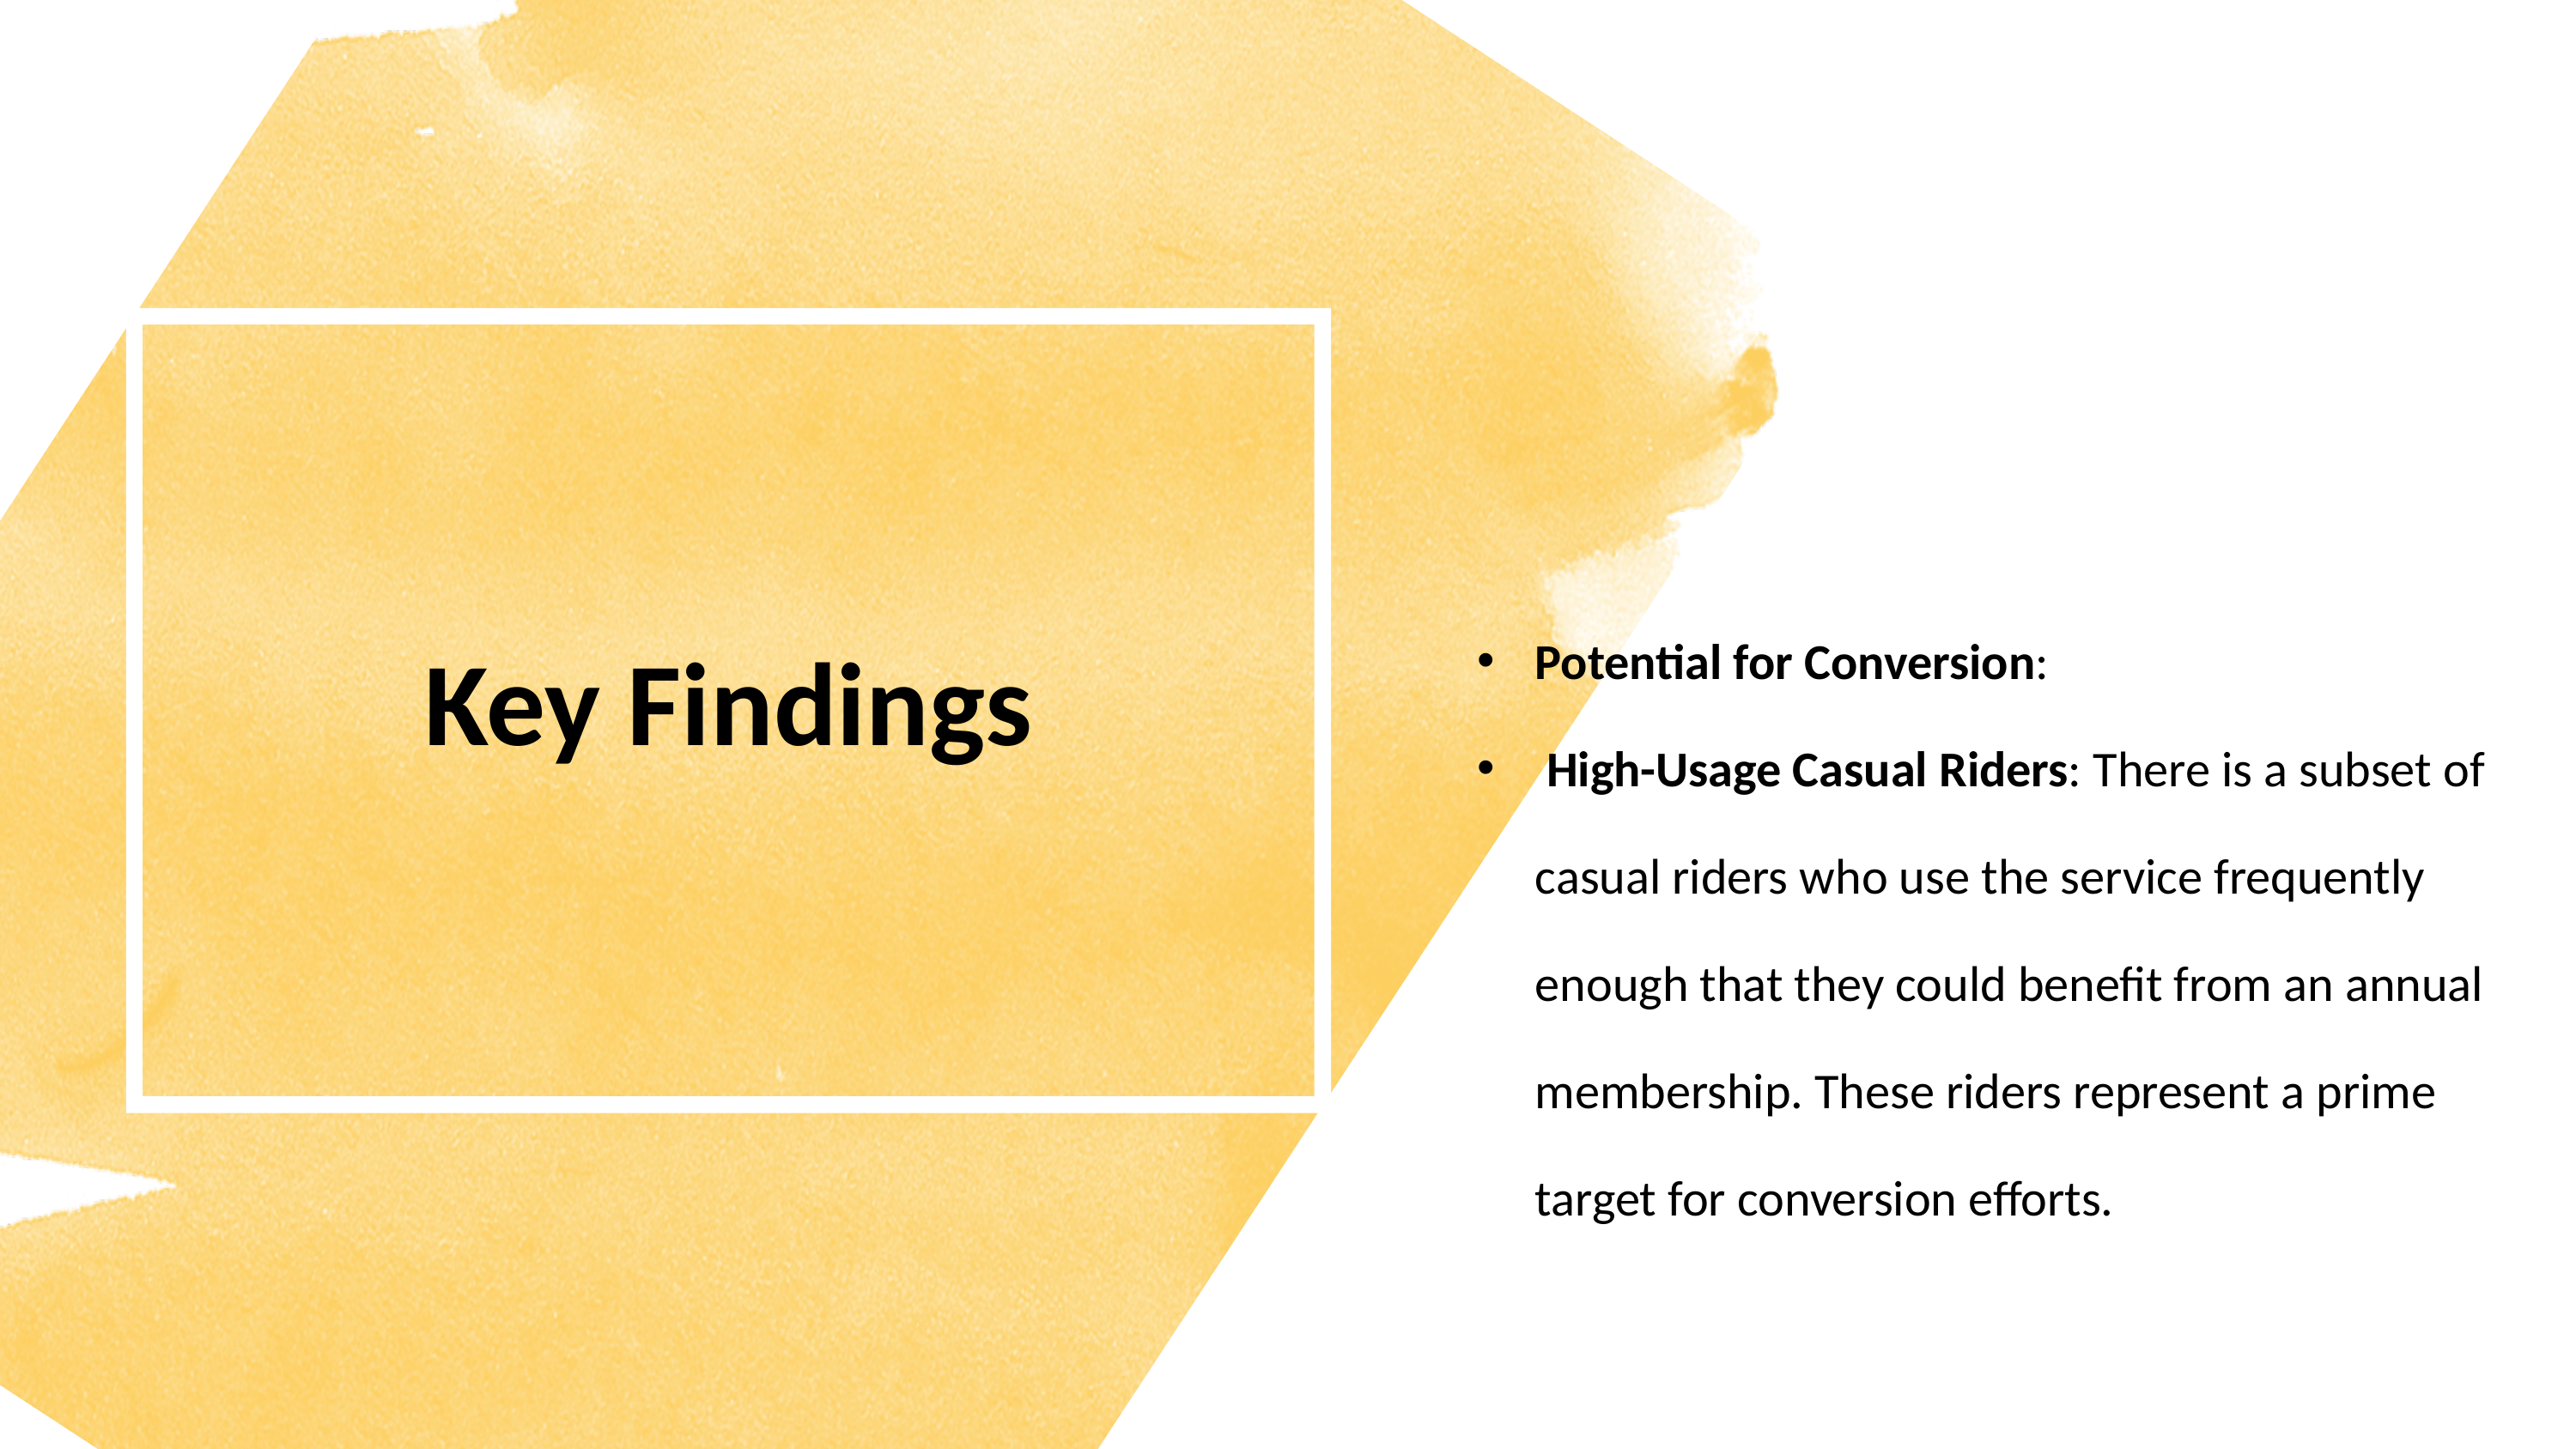

Potential for Conversion:
 High-Usage Casual Riders: There is a subset of casual riders who use the service frequently enough that they could benefit from an annual membership. These riders represent a prime target for conversion efforts.

Key Findings